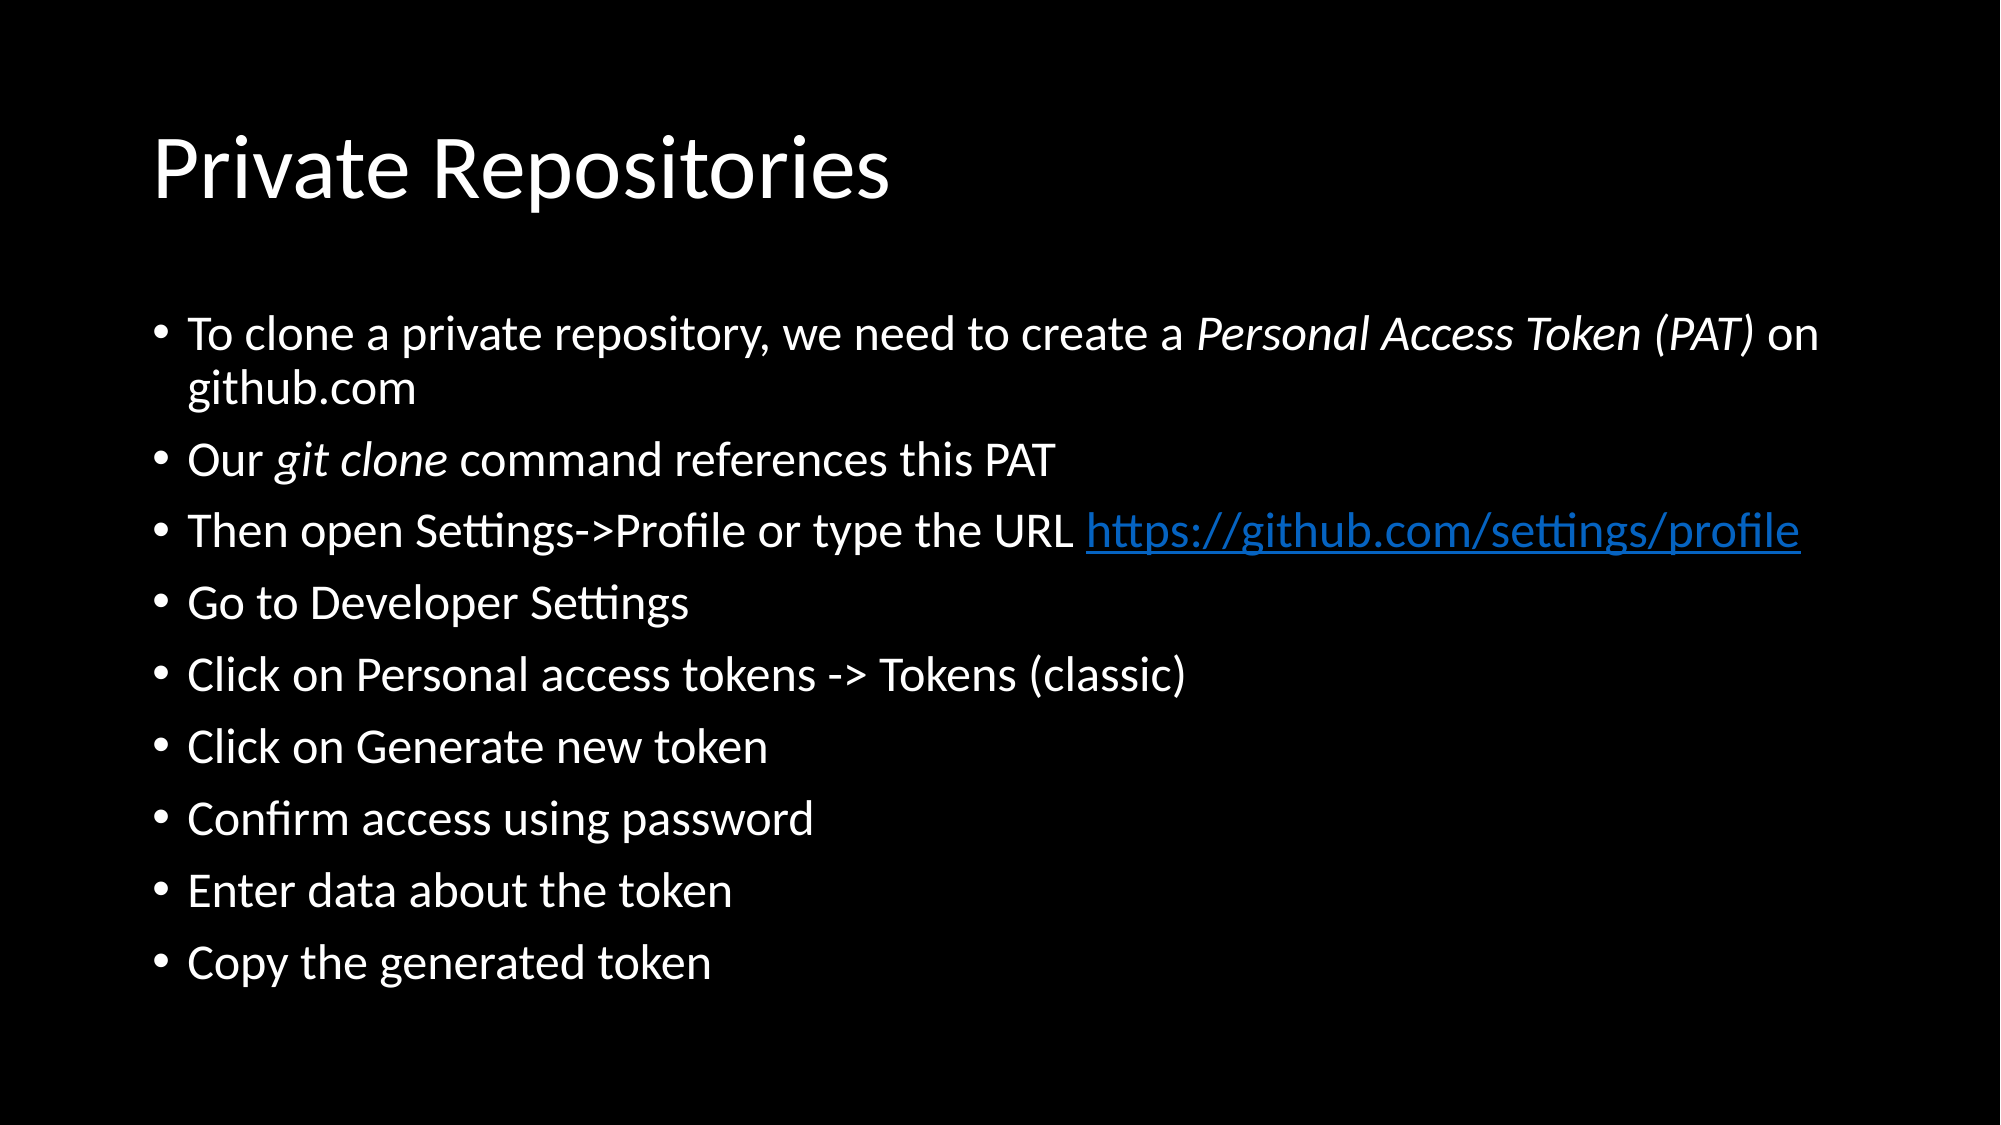

# Private Repositories
To clone a private repository, we need to create a Personal Access Token (PAT) on github.com
Our git clone command references this PAT
Then open Settings->Profile or type the URL https://github.com/settings/profile
Go to Developer Settings
Click on Personal access tokens -> Tokens (classic)
Click on Generate new token
Confirm access using password
Enter data about the token
Copy the generated token